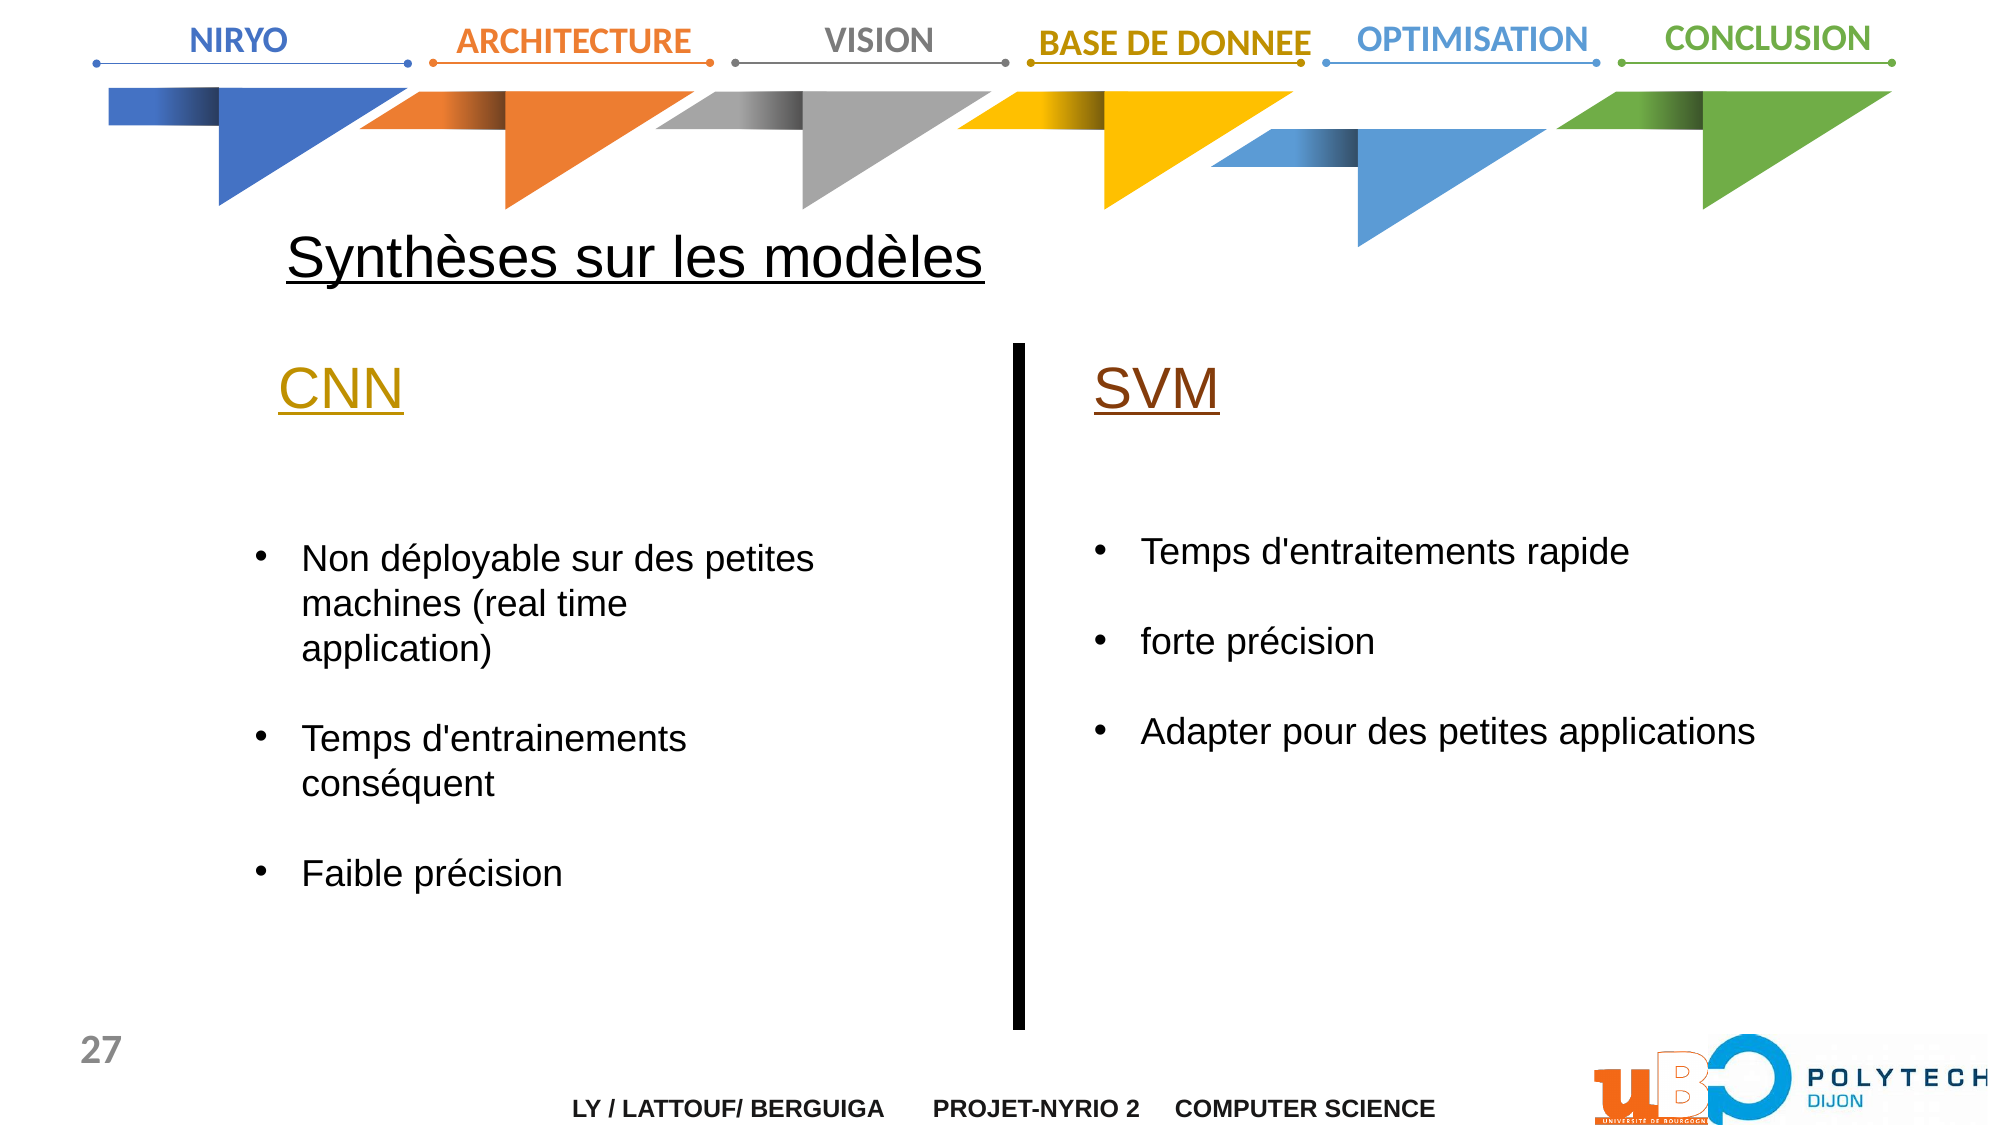

Synthèses sur les modèles

SVM

CNN

Temps d'entraitements rapide

forte précision

Adapter pour des petites applications

Non déployable sur des petites machines (real time application)

Temps d'entrainements conséquent

Faible précision

27